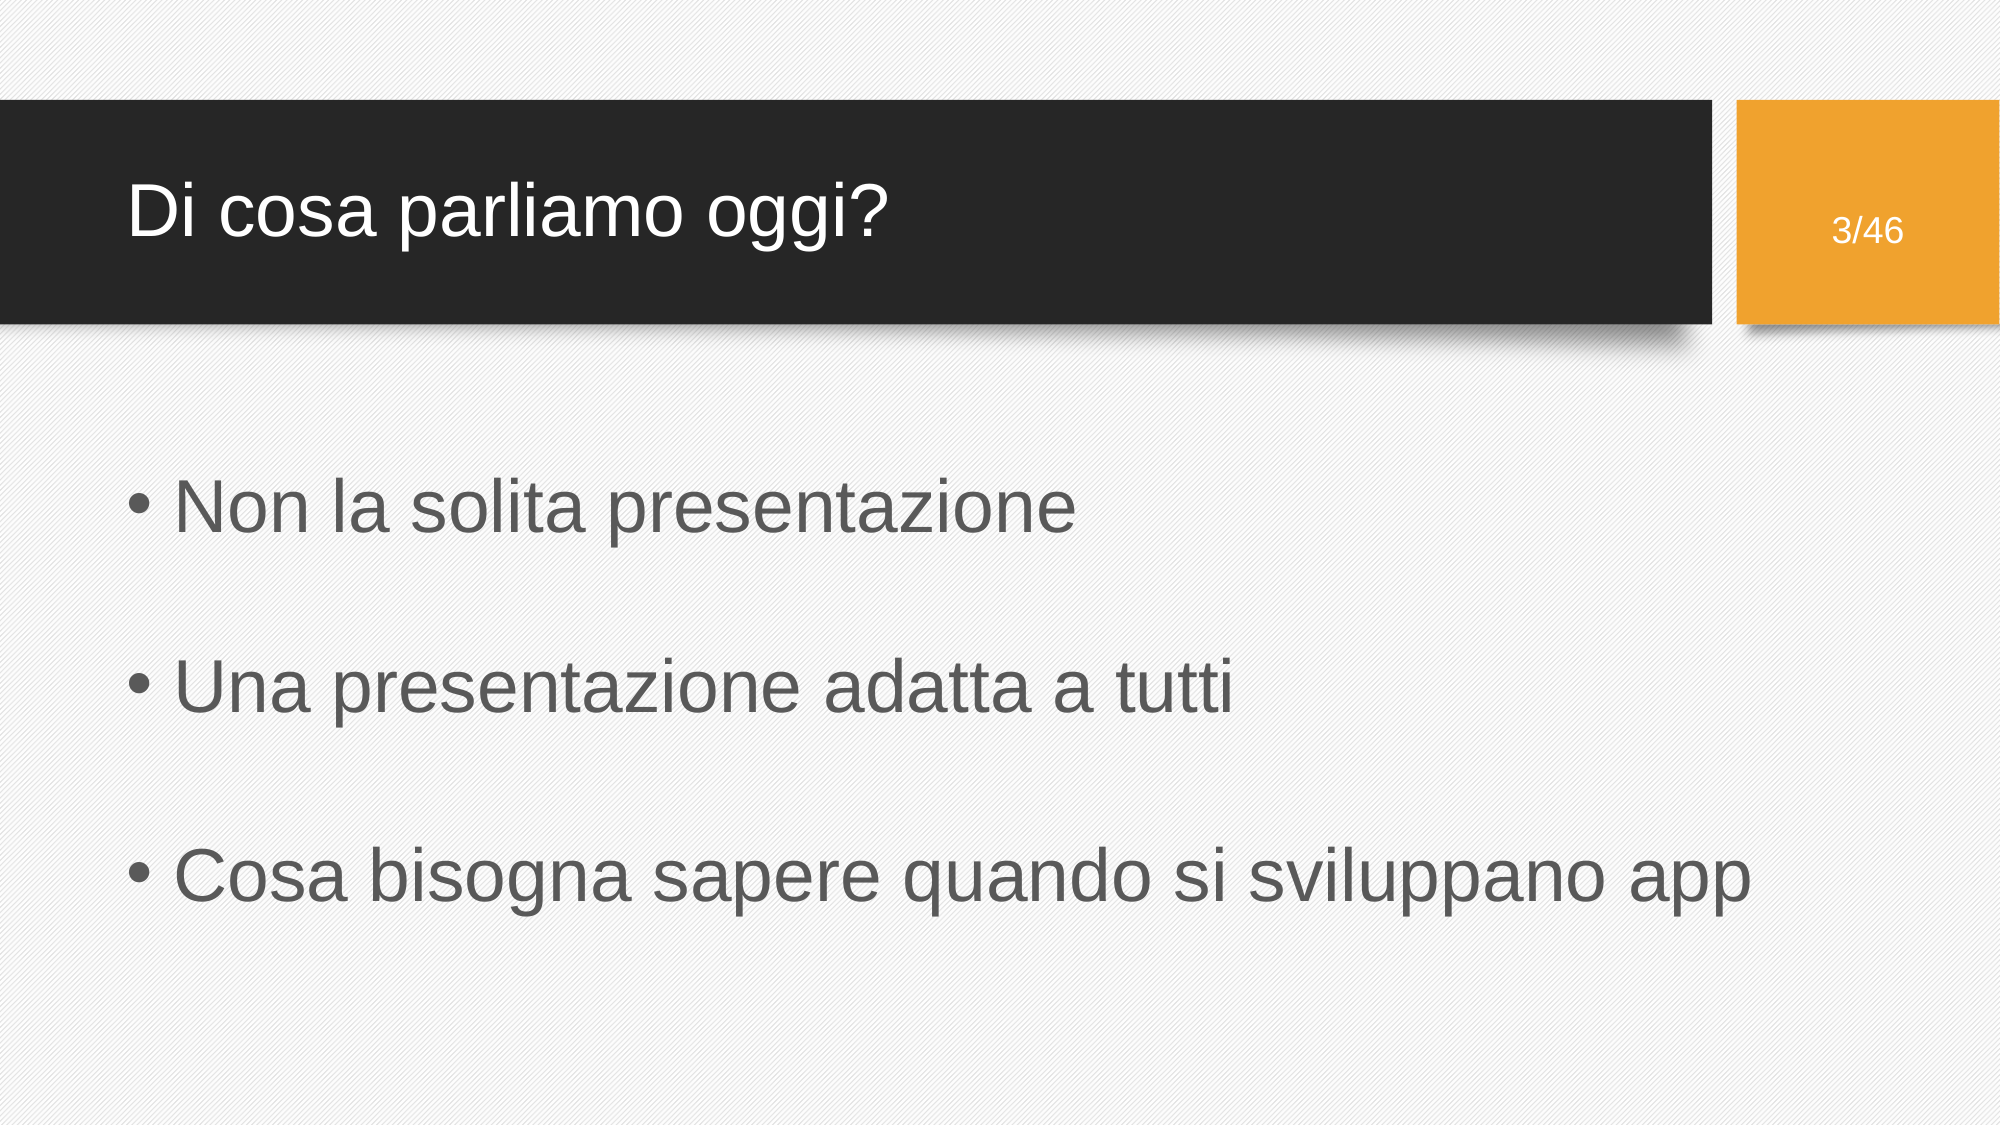

# Di cosa parliamo oggi?
3/46
Non la solita presentazione
Una presentazione adatta a tutti
Cosa bisogna sapere quando si sviluppano app